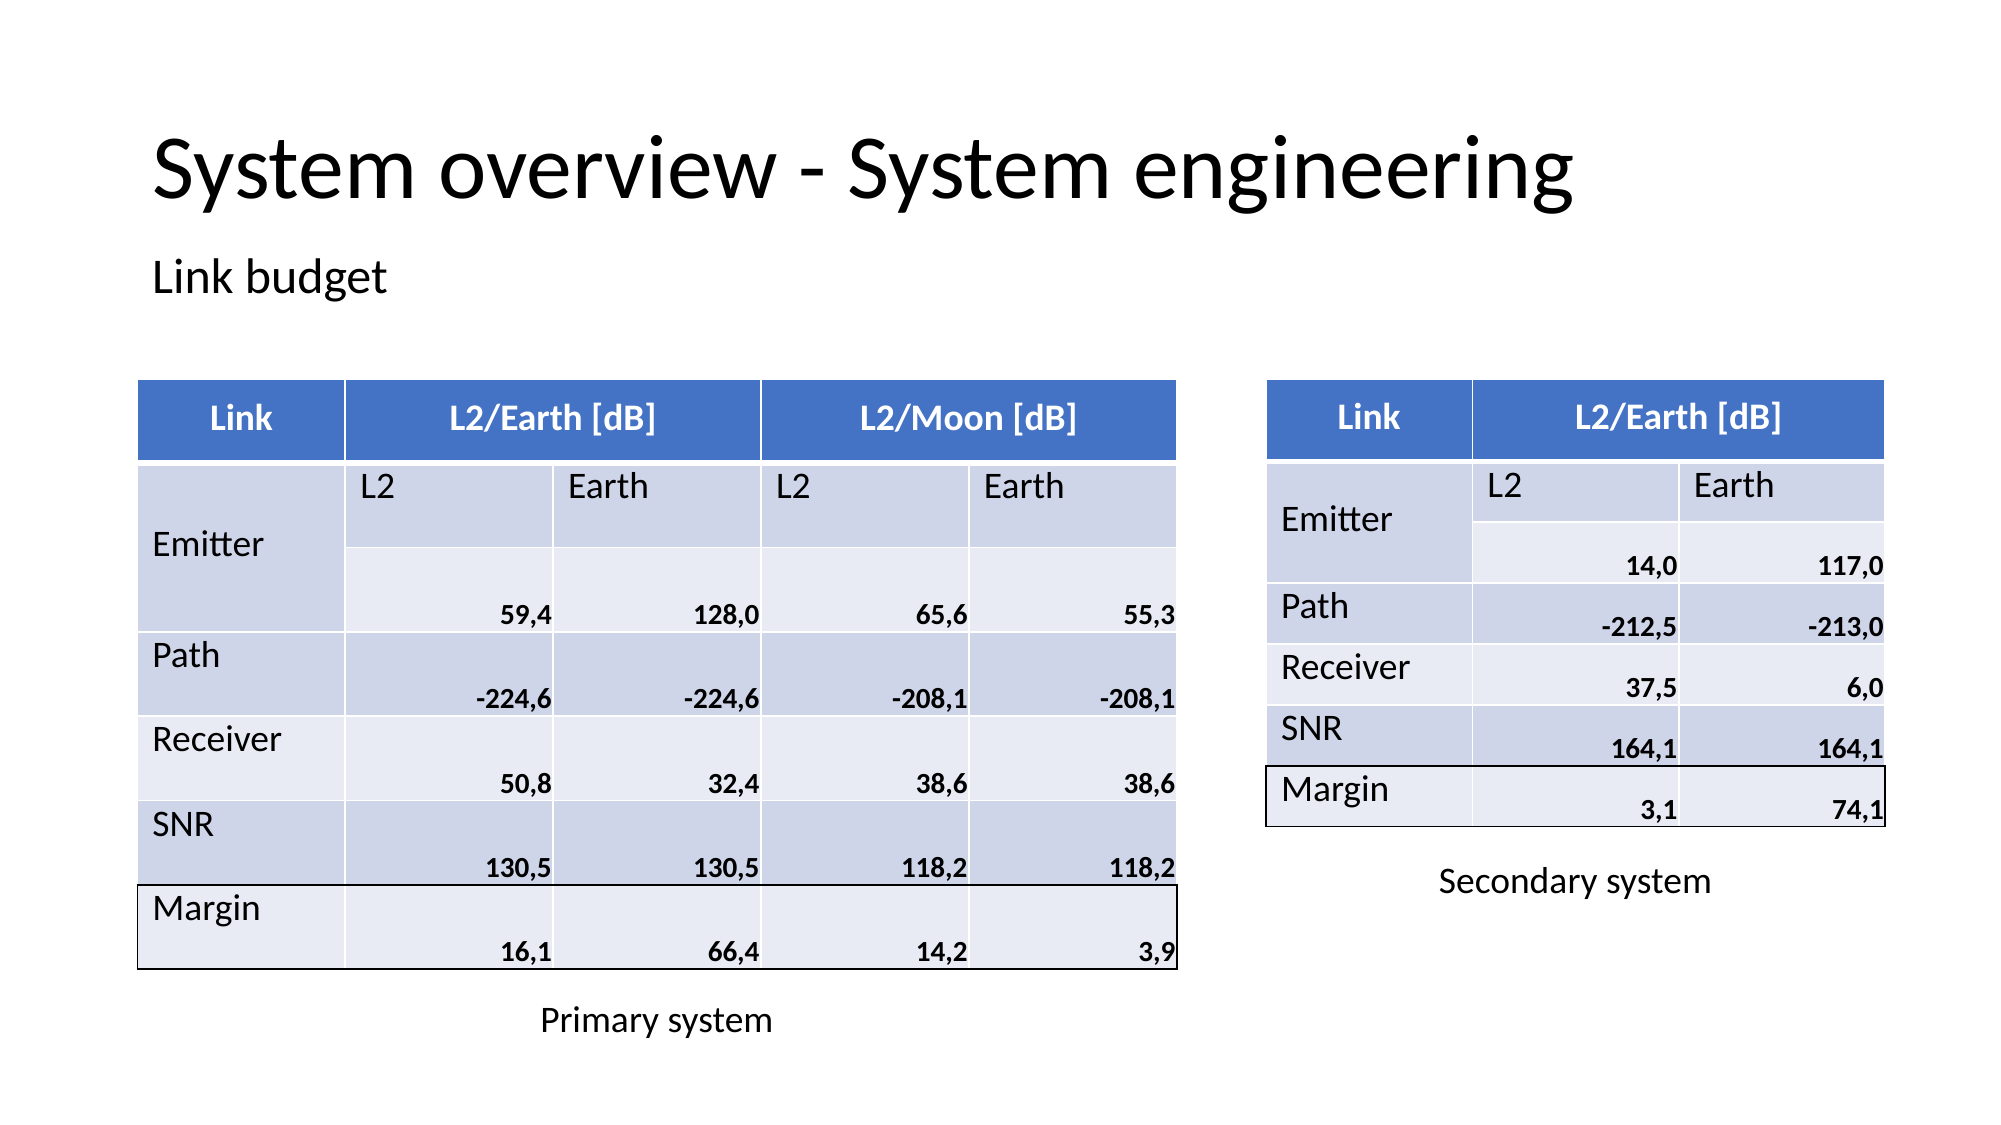

# System overview - System engineering
Link budget
| Link | L2/Earth [dB] |  | L2/Moon [dB] |  |
| --- | --- | --- | --- | --- |
| Emitter | L2 | Earth | L2 | Earth |
|  | 59,4 | 128,0 | 65,6 | 55,3 |
| Path | -224,6 | -224,6 | -208,1 | -208,1 |
| Receiver | 50,8 | 32,4 | 38,6 | 38,6 |
| SNR | 130,5 | 130,5 | 118,2 | 118,2 |
| Margin | 16,1 | 66,4 | 14,2 | 3,9 |
| Link | L2/Earth [dB] |  |
| --- | --- | --- |
| Emitter | L2 | Earth |
|  | 14,0 | 117,0 |
| Path | -212,5 | -213,0 |
| Receiver | 37,5 | 6,0 |
| SNR | 164,1 | 164,1 |
| Margin | 3,1 | 74,1 |
Secondary system
Primary system